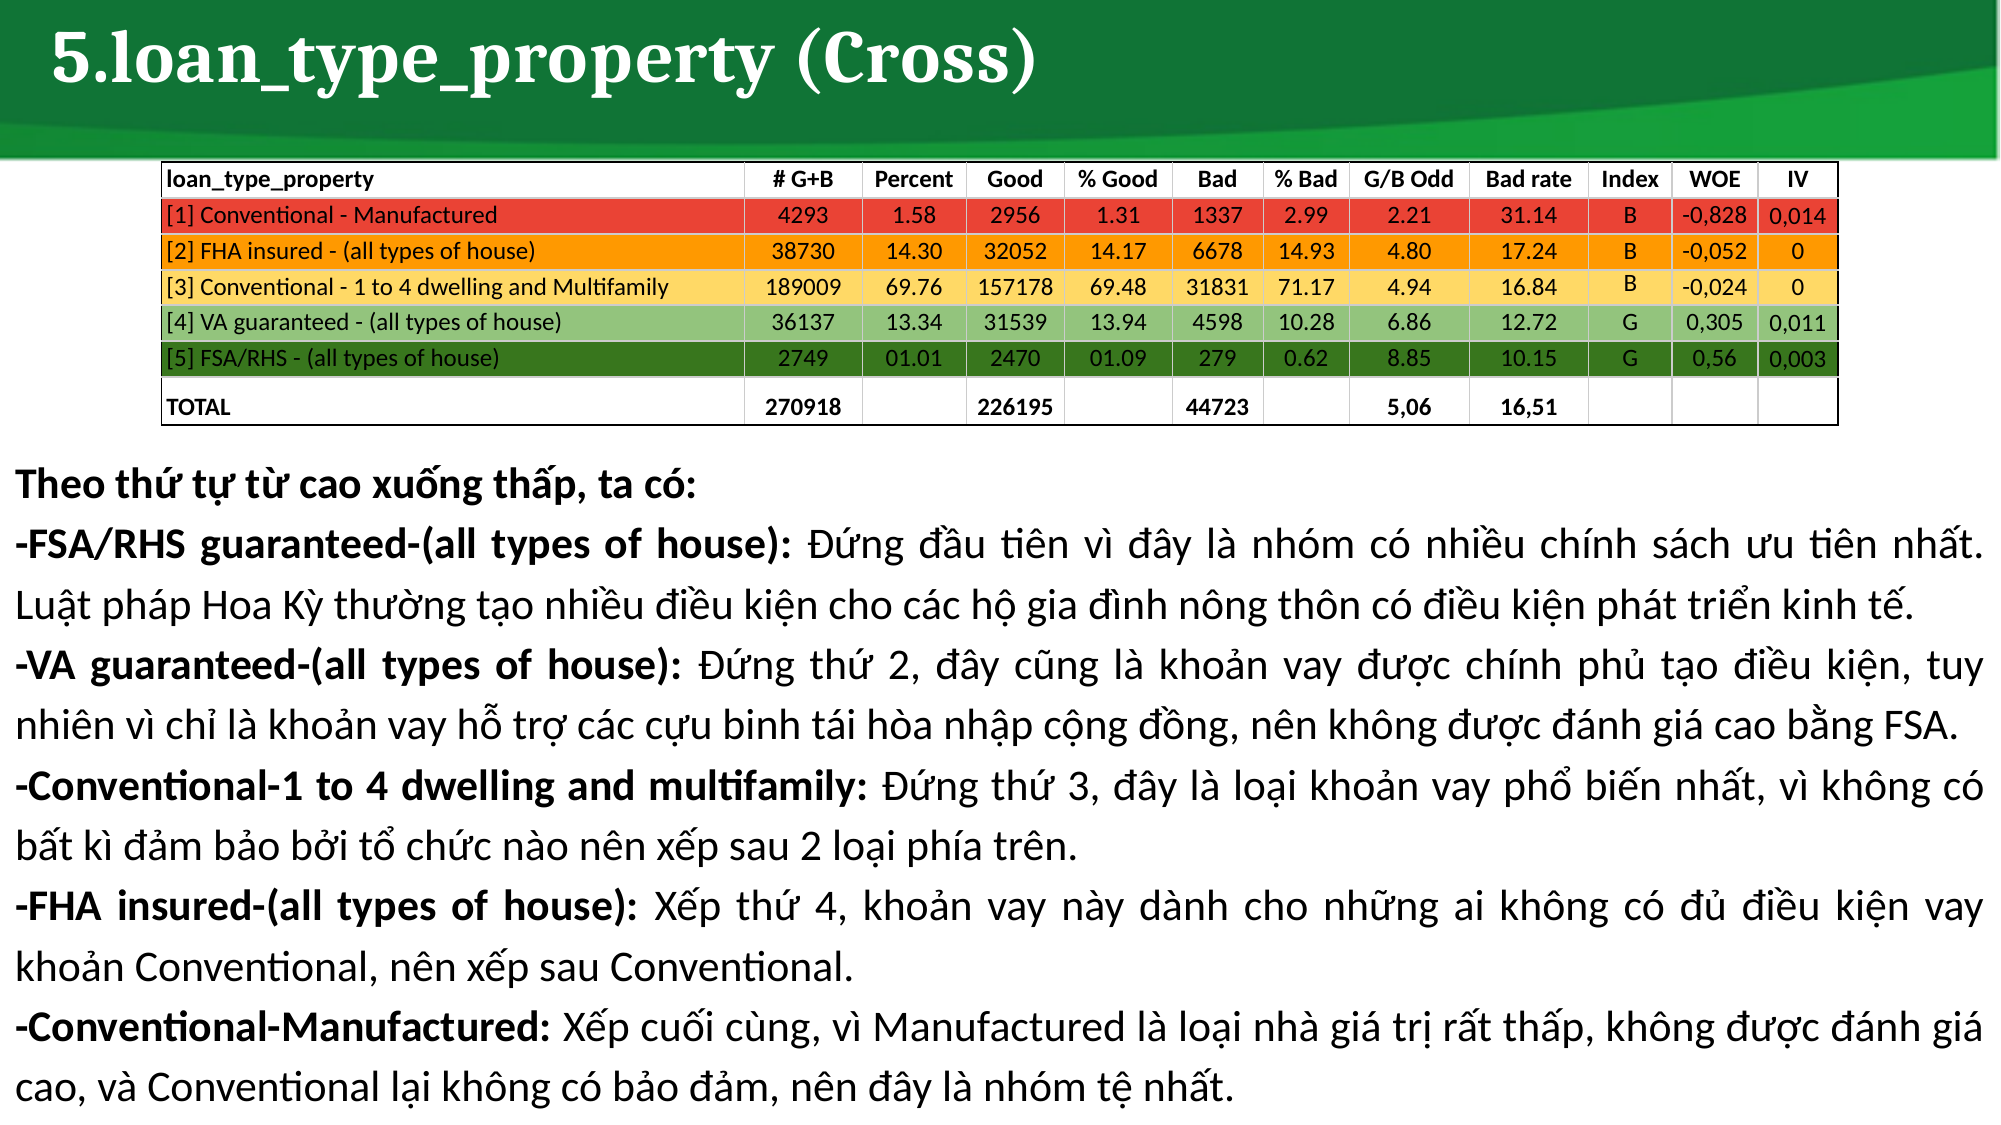

# 5.loan_type_property (Cross)
| loan\_type\_property | # G+B | Percent | Good | % Good | Bad | % Bad | G/B Odd | Bad rate | Index | WOE | IV |
| --- | --- | --- | --- | --- | --- | --- | --- | --- | --- | --- | --- |
| [1] Conventional - Manufactured | 4293 | 1.58 | 2956 | 1.31 | 1337 | 2.99 | 2.21 | 31.14 | B | -0,828 | 0,014 |
| [2] FHA insured - (all types of house) | 38730 | 14.30 | 32052 | 14.17 | 6678 | 14.93 | 4.80 | 17.24 | B | -0,052 | 0 |
| [3] Conventional - 1 to 4 dwelling and Multifamily | 189009 | 69.76 | 157178 | 69.48 | 31831 | 71.17 | 4.94 | 16.84 | B | -0,024 | 0 |
| [4] VA guaranteed - (all types of house) | 36137 | 13.34 | 31539 | 13.94 | 4598 | 10.28 | 6.86 | 12.72 | G | 0,305 | 0,011 |
| [5] FSA/RHS - (all types of house) | 2749 | 01.01 | 2470 | 01.09 | 279 | 0.62 | 8.85 | 10.15 | G | 0,56 | 0,003 |
| TOTAL | 270918 |  | 226195 |  | 44723 |  | 5,06 | 16,51 |  |  |  |
Theo thứ tự từ cao xuống thấp, ta có:
-FSA/RHS guaranteed-(all types of house): Đứng đầu tiên vì đây là nhóm có nhiều chính sách ưu tiên nhất. Luật pháp Hoa Kỳ thường tạo nhiều điều kiện cho các hộ gia đình nông thôn có điều kiện phát triển kinh tế.
-VA guaranteed-(all types of house): Đứng thứ 2, đây cũng là khoản vay được chính phủ tạo điều kiện, tuy nhiên vì chỉ là khoản vay hỗ trợ các cựu binh tái hòa nhập cộng đồng, nên không được đánh giá cao bằng FSA.
-Conventional-1 to 4 dwelling and multifamily: Đứng thứ 3, đây là loại khoản vay phổ biến nhất, vì không có bất kì đảm bảo bởi tổ chức nào nên xếp sau 2 loại phía trên.
-FHA insured-(all types of house): Xếp thứ 4, khoản vay này dành cho những ai không có đủ điều kiện vay khoản Conventional, nên xếp sau Conventional.
-Conventional-Manufactured: Xếp cuối cùng, vì Manufactured là loại nhà giá trị rất thấp, không được đánh giá cao, và Conventional lại không có bảo đảm, nên đây là nhóm tệ nhất.